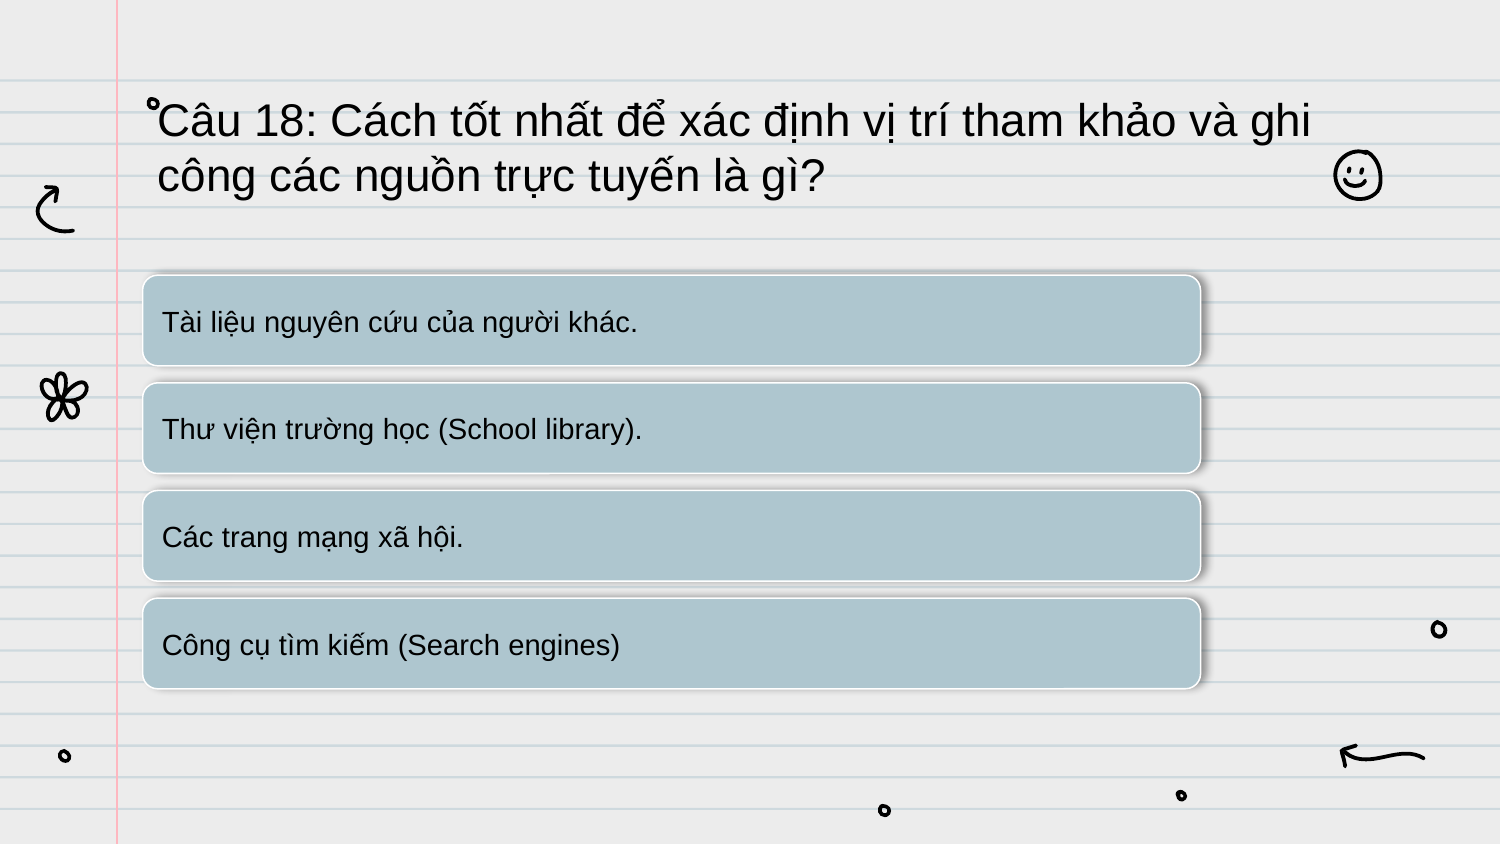

# Câu 18: Cách tốt nhất để xác định vị trí tham khảo và ghi công các nguồn trực tuyến là gì?
Tài liệu nguyên cứu của người khác.
Thư viện trường học (School library).
Các trang mạng xã hội.
Công cụ tìm kiếm (Search engines)